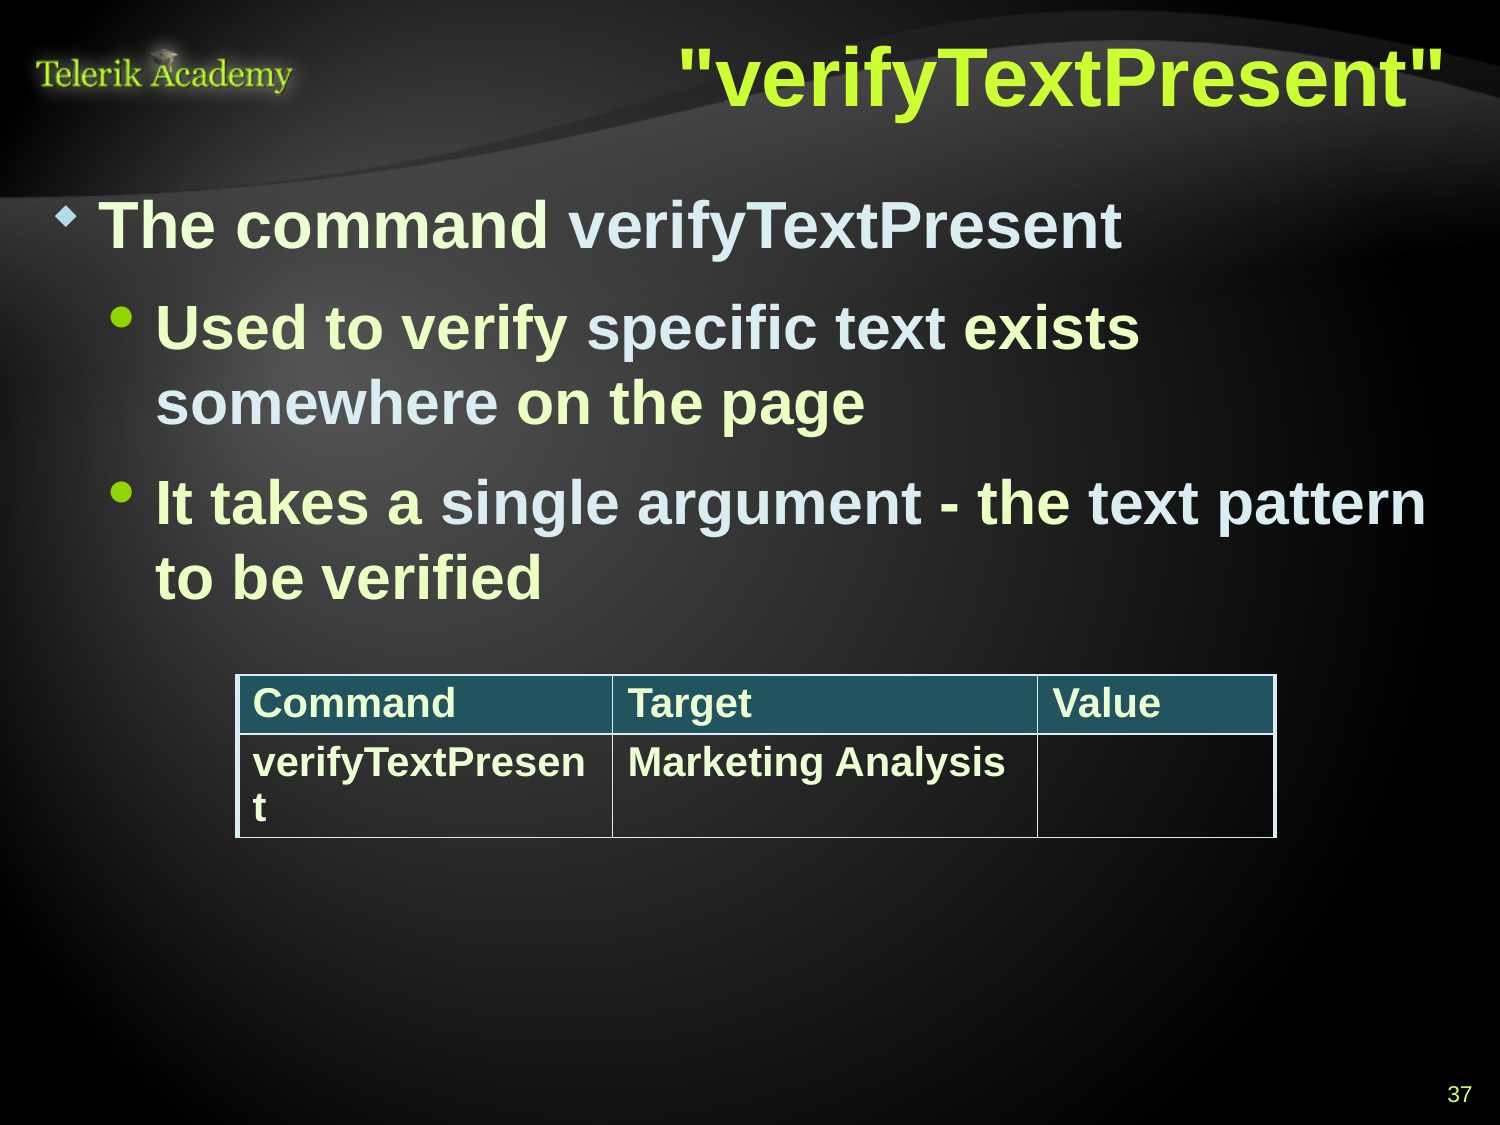

# "verifyTextPresent"
The command verifyTextPresent
Used to verify specific text exists somewhere on the page
It takes a single argument - the text pattern to be verified
| Command | Target | Value |
| --- | --- | --- |
| verifyTextPresent | Marketing Analysis |  |
37